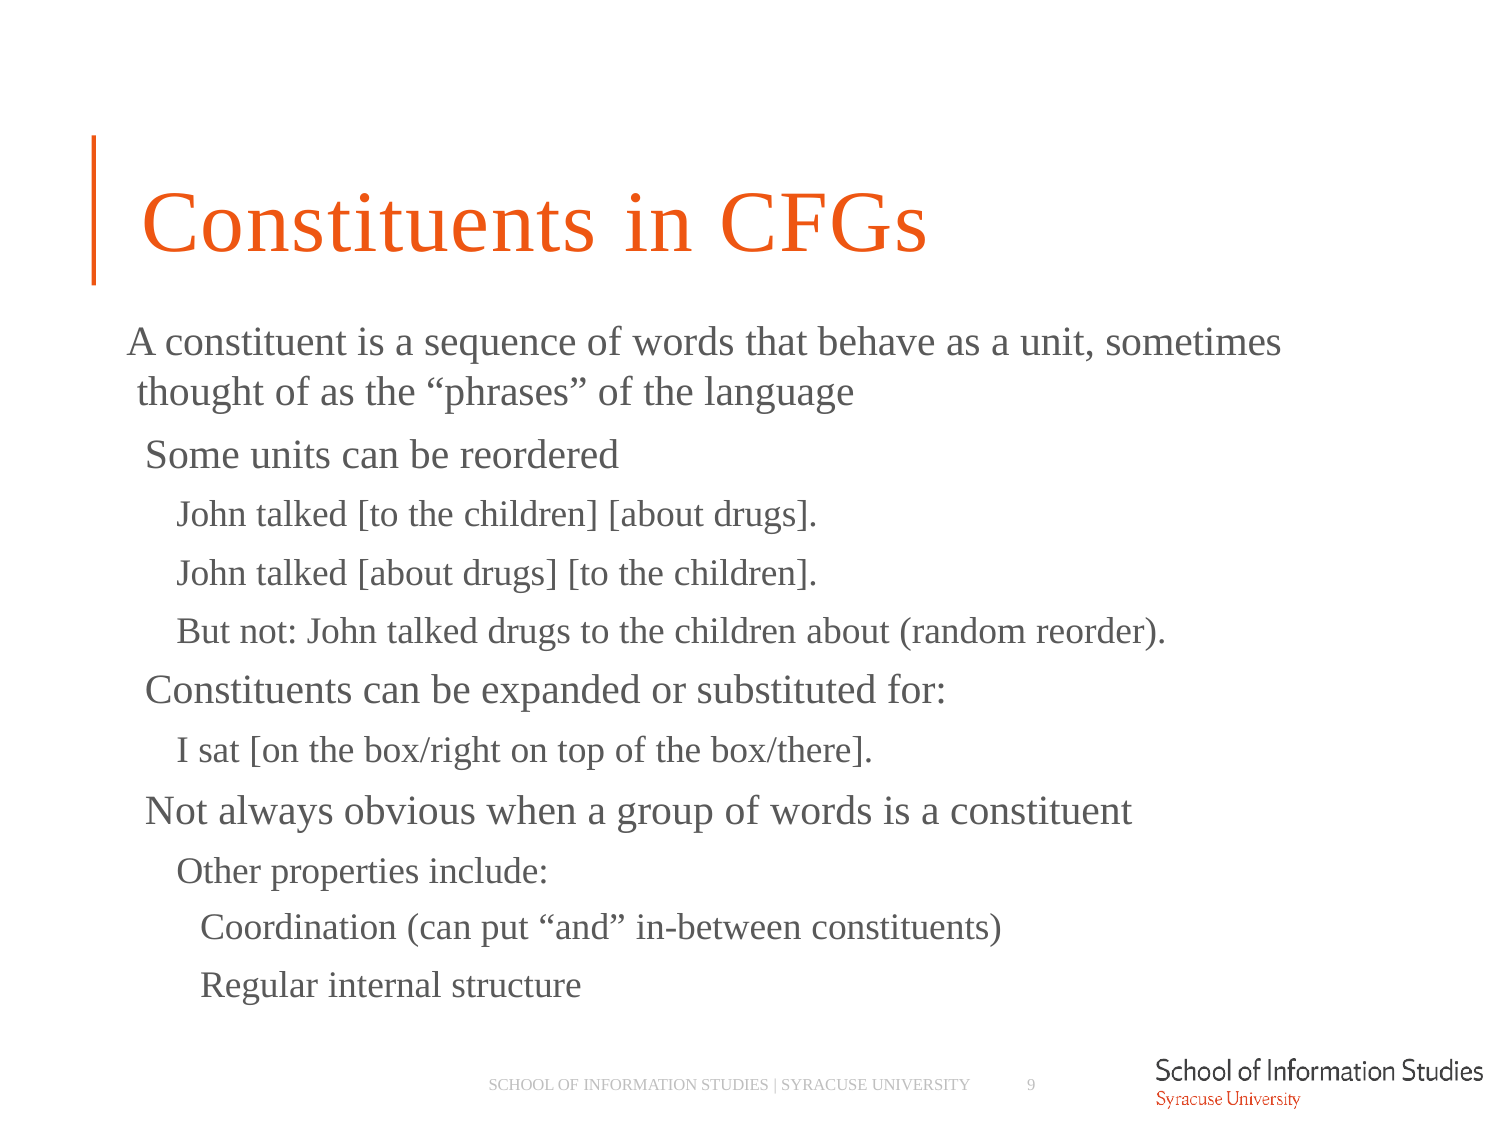

# Constituents in CFGs
A constituent is a sequence of words that behave as a unit, sometimes  thought of as the “phrases” of the language
­ Some units can be reordered
­ John talked [to the children] [about drugs].
­ John talked [about drugs] [to the children].
­ But not: John talked drugs to the children about (random reorder).
­ Constituents can be expanded or substituted for:
­ I sat [on the box/right on top of the box/there].
­ Not always obvious when a group of words is a constituent
­ Other properties include:
­ Coordination (can put “and” in-between constituents)
­ Regular internal structure
9
SCHOOL OF INFORMATION STUDIES | SYRACUSE UNIVERSITY